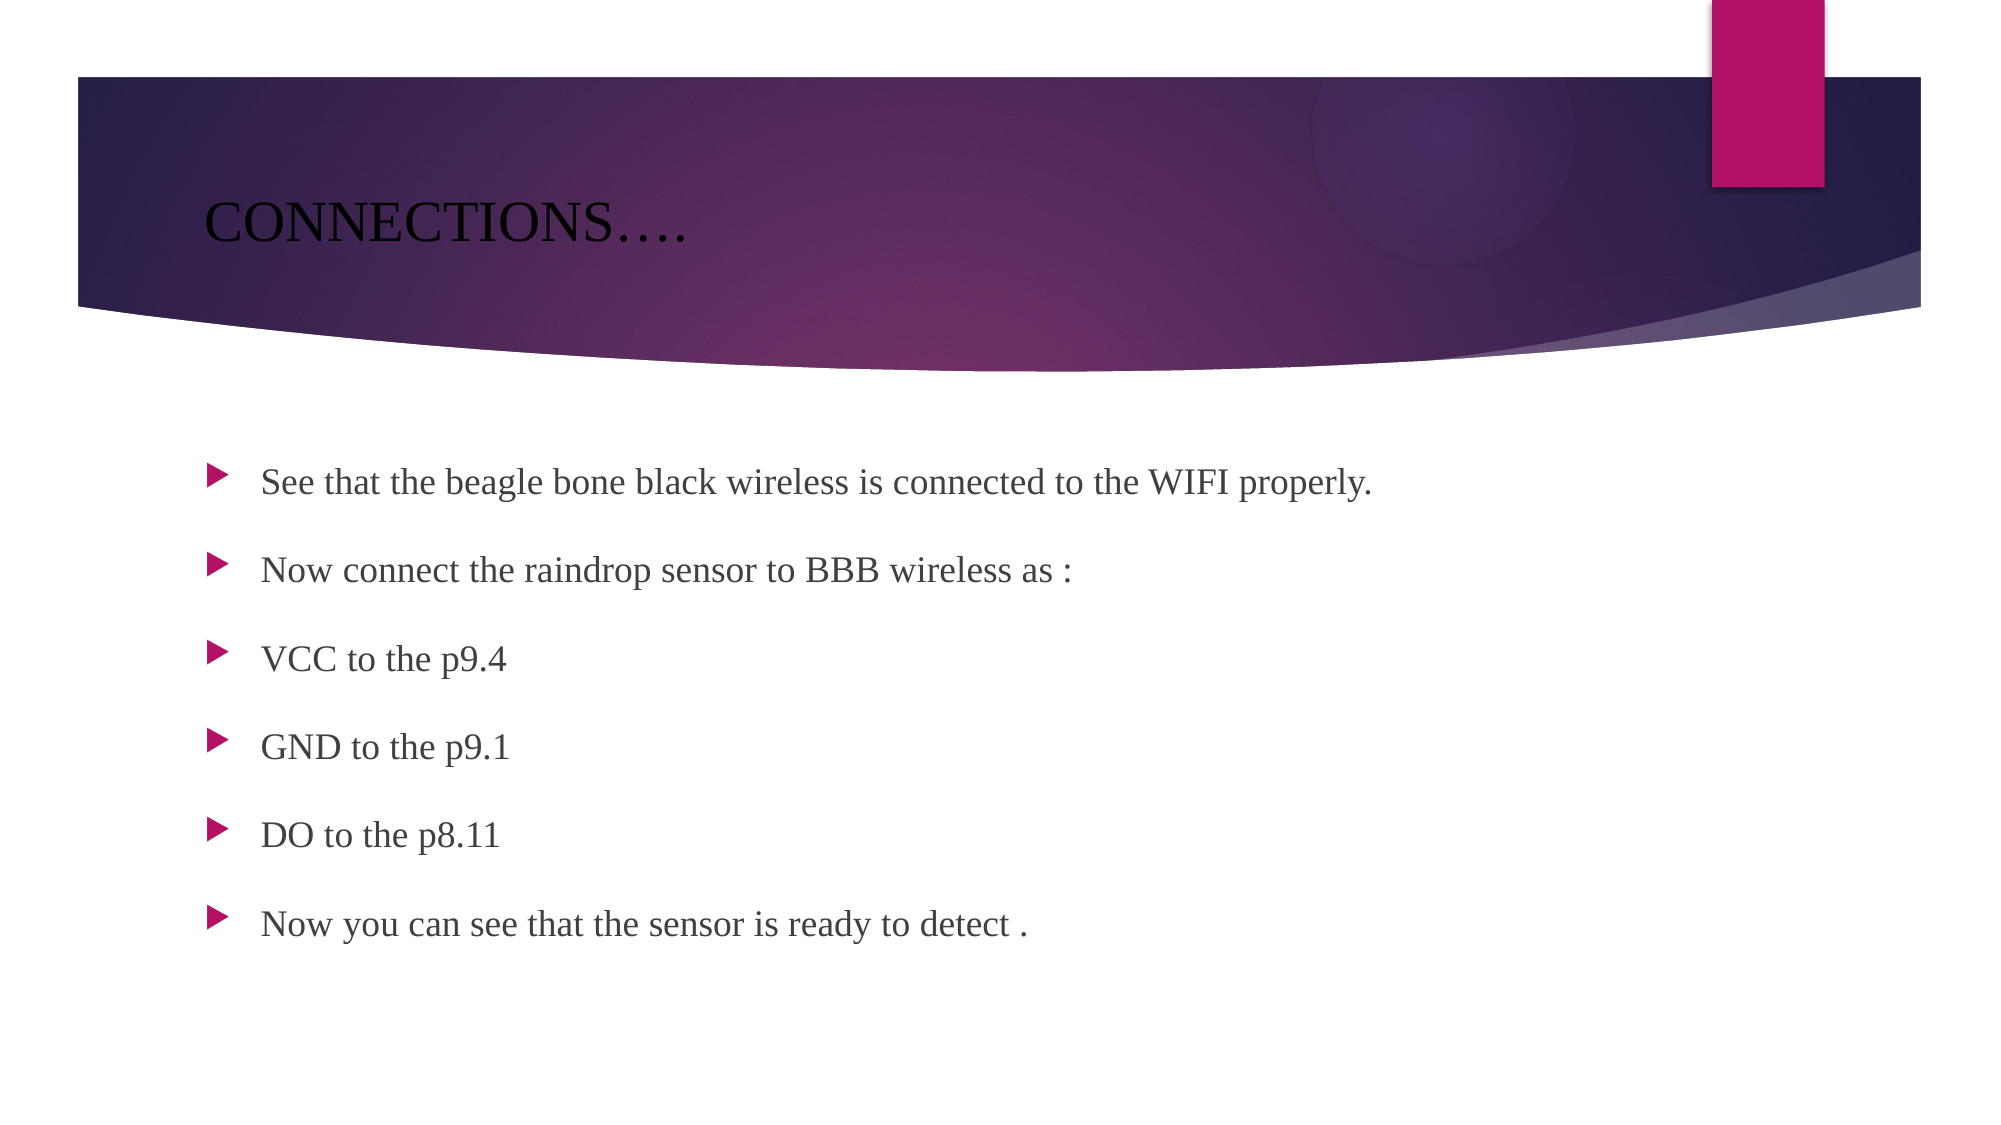

# CONNECTIONS….
See that the beagle bone black wireless is connected to the WIFI properly.
Now connect the raindrop sensor to BBB wireless as :
VCC to the p9.4
GND to the p9.1
DO to the p8.11
Now you can see that the sensor is ready to detect .